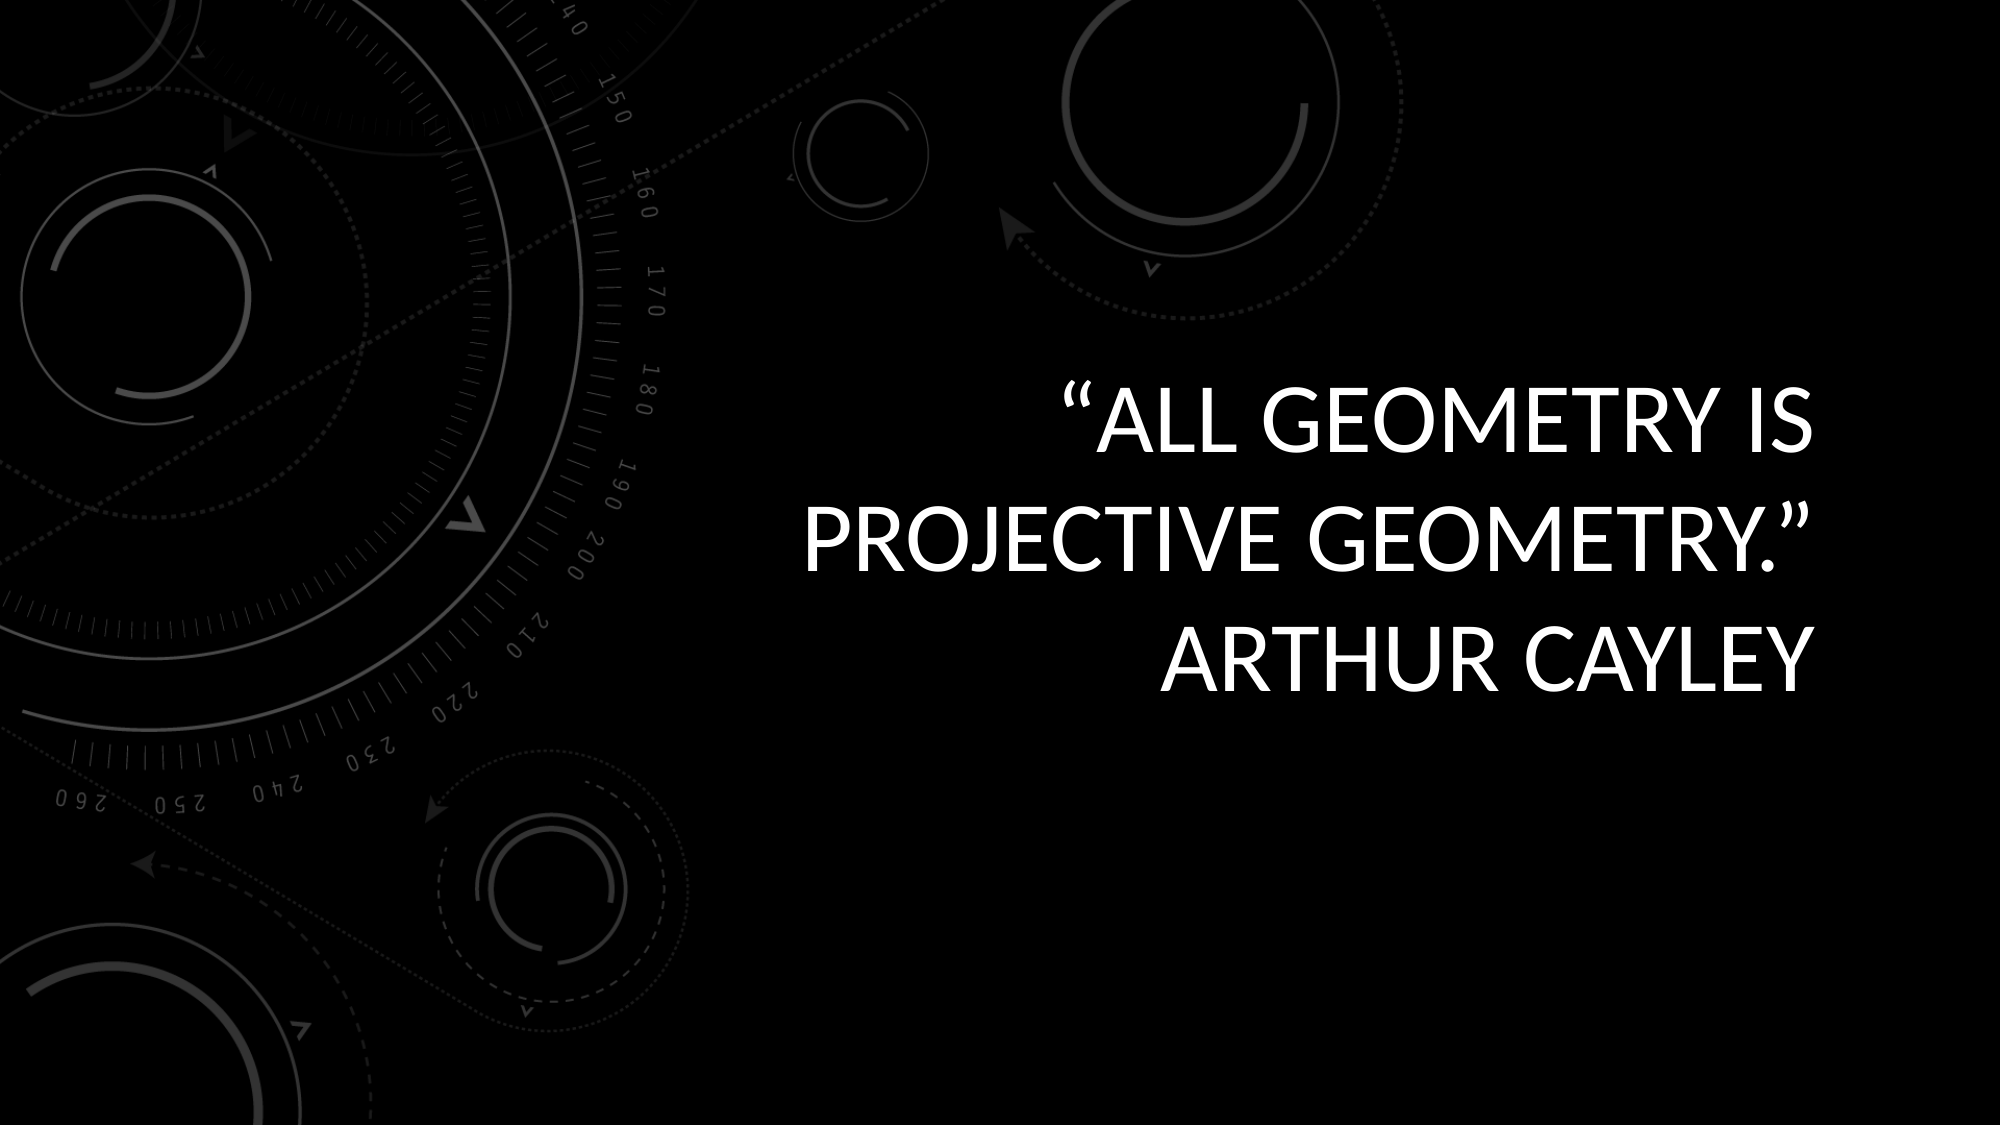

# “All Geometry is Projective Geometry.” Arthur Cayley